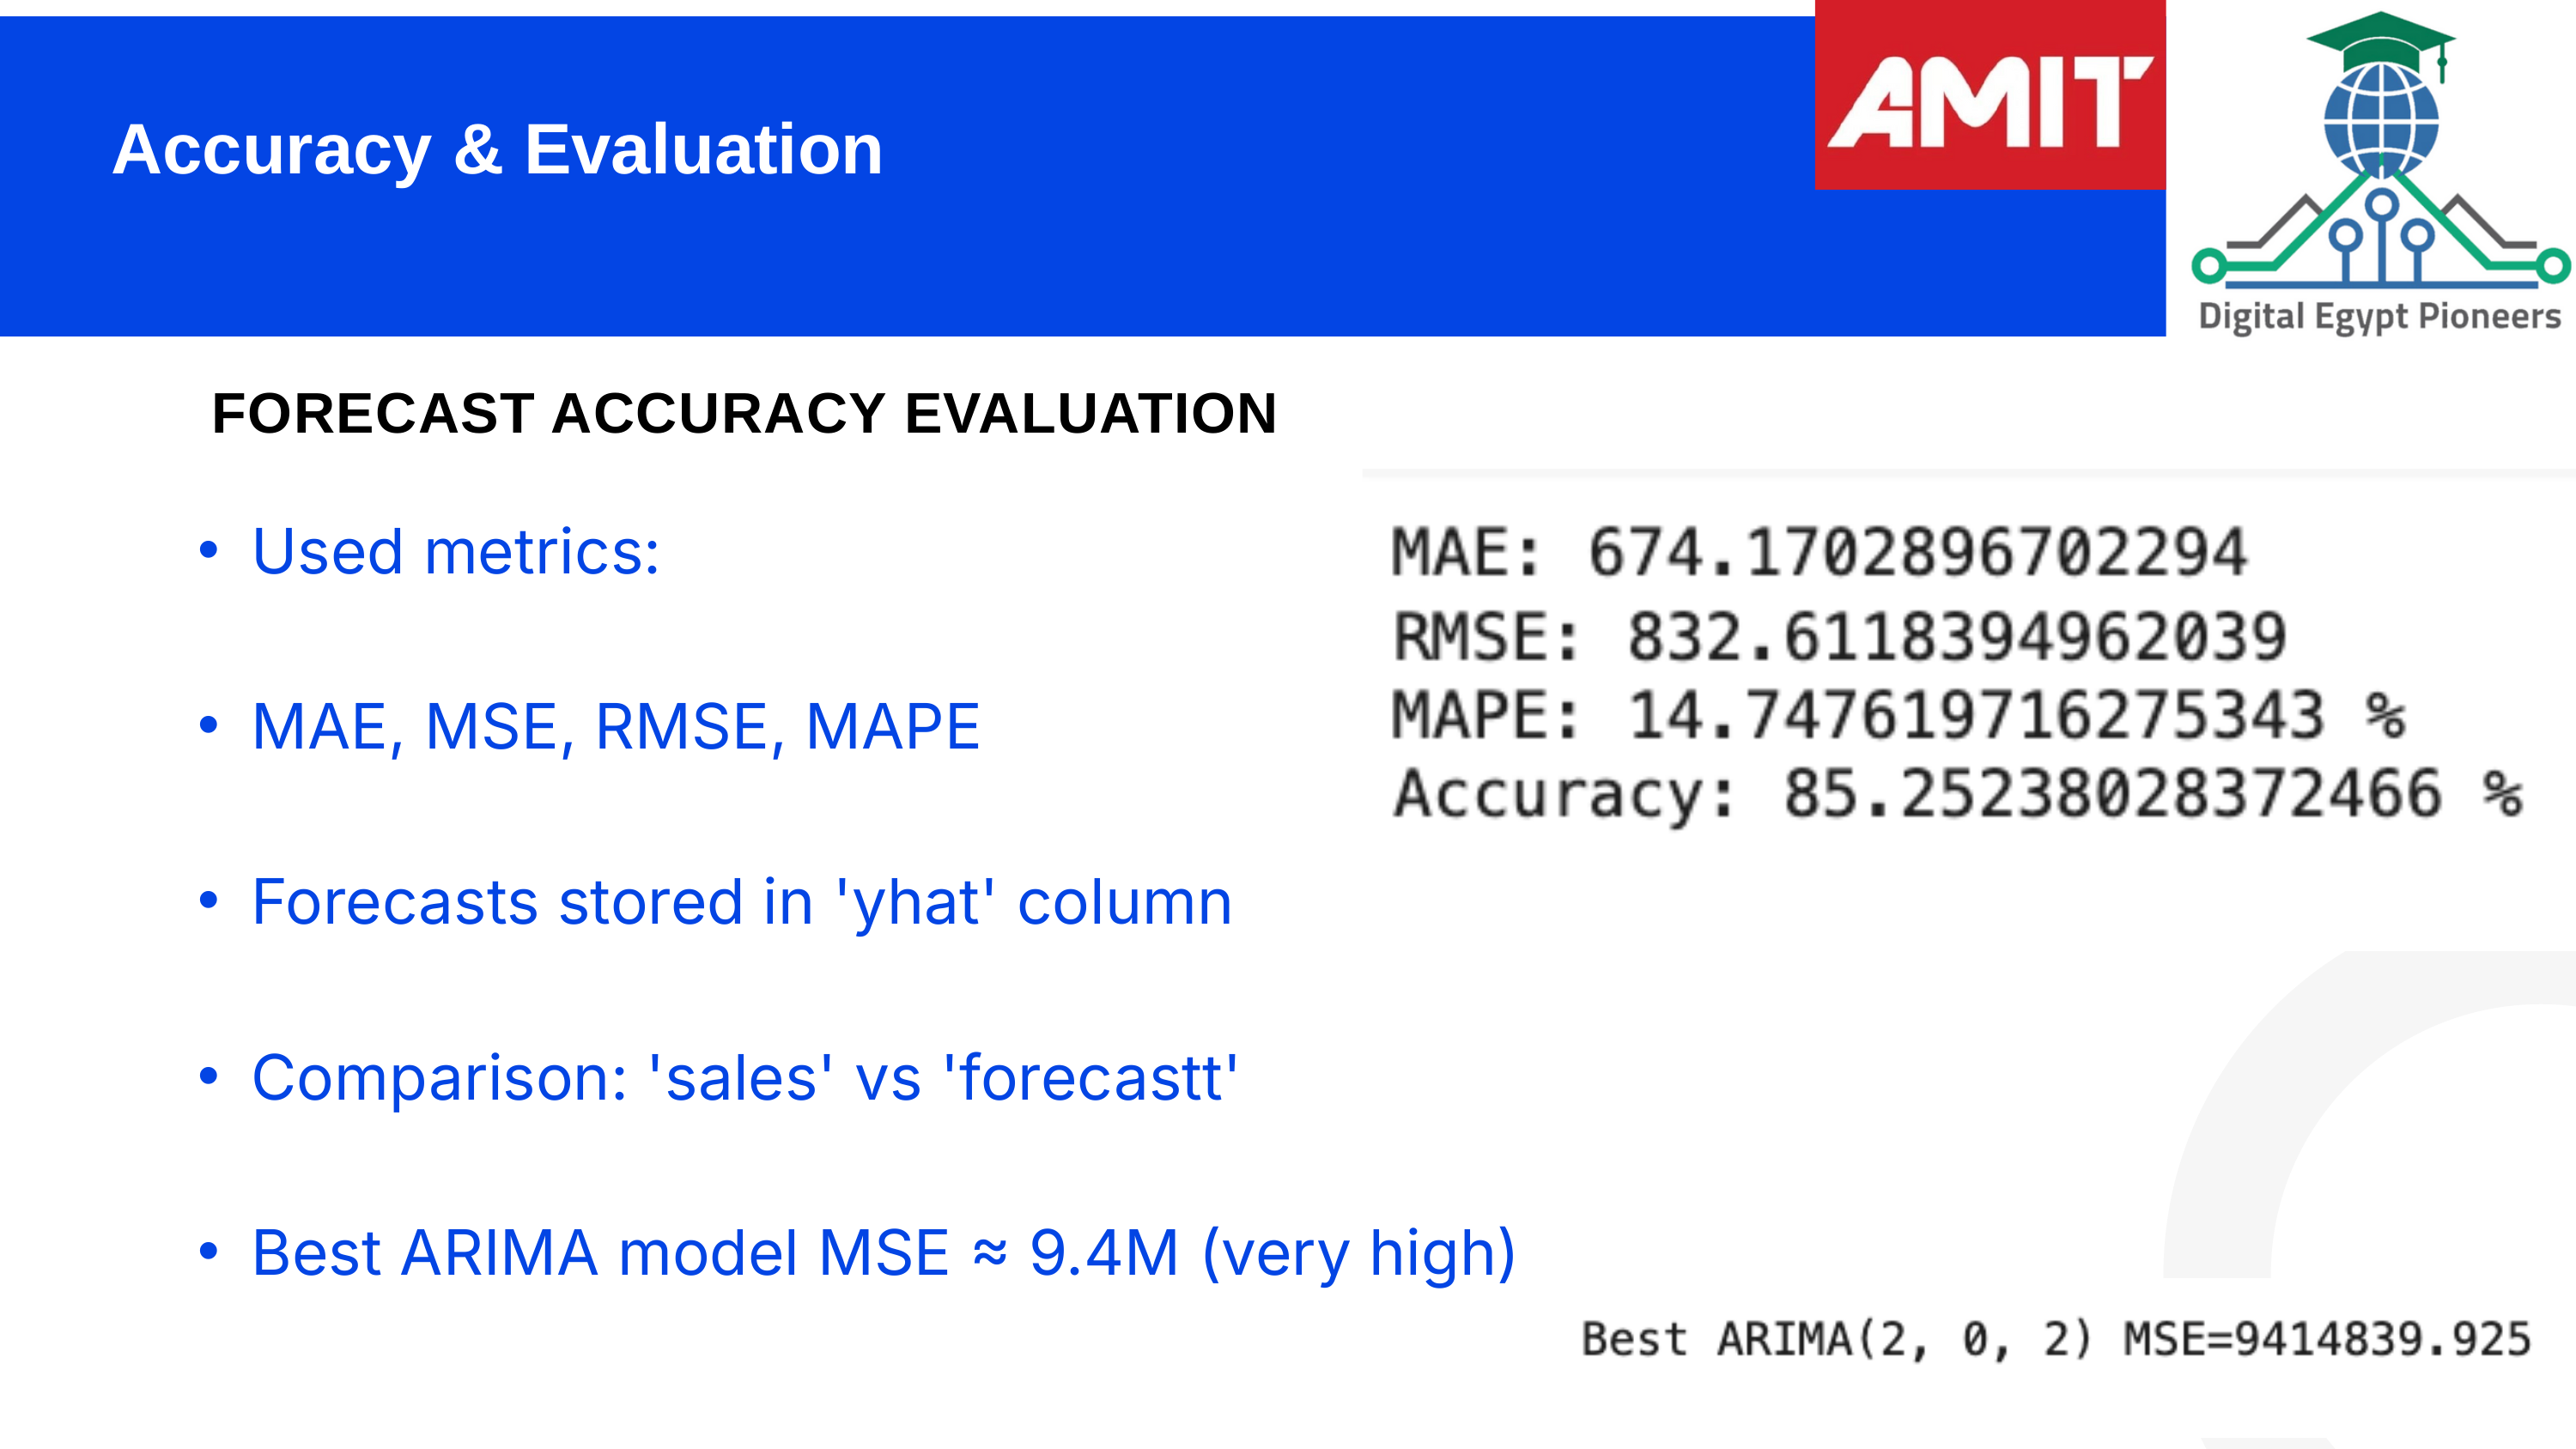

Accuracy & Evaluation

FORECAST ACCURACY EVALUATION

Used metrics:

MAE, MSE, RMSE, MAPE

Forecasts stored in 'yhat' column

Comparison: 'sales' vs 'forecastt'

Best ARIMA model MSE ≈ 9.4M (very high)